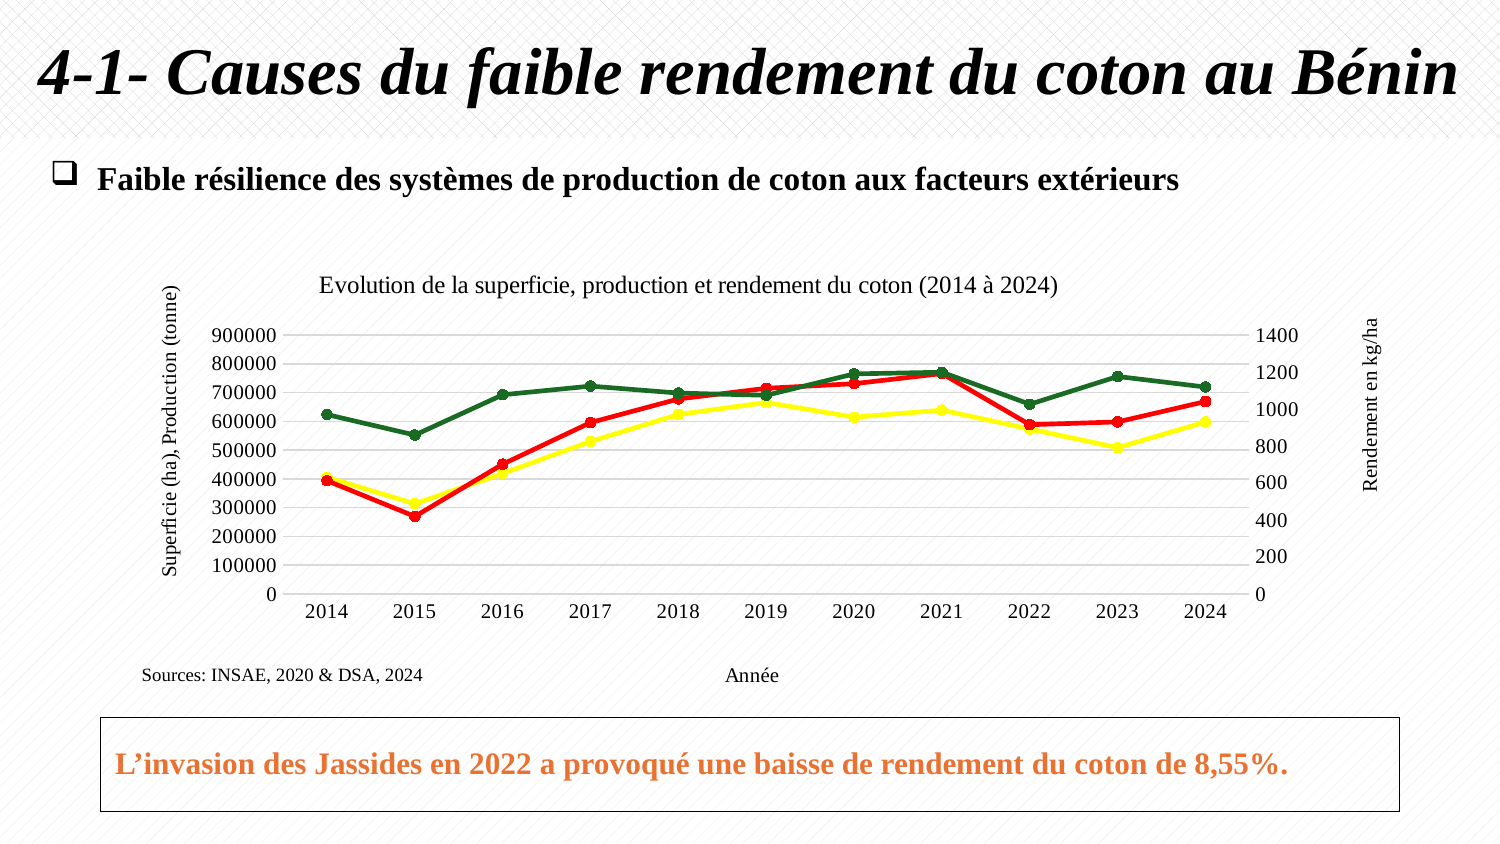

4-1- Causes du faible rendement du coton au Bénin
Faible résilience des systèmes de production de coton aux facteurs extérieurs

### Chart: Evolution de la superficie, production et rendement du coton (2014 à 2024)

| Category | Superficie | Production | Rendement |
|---|---|---|---|
| 2014 | 405400.0 | 393368.0 | 970.0 |
| 2015 | 313535.0 | 269212.0 | 859.0 |
| 2016 | 418943.0 | 451124.0 | 1077.0 |
| 2017 | 530145.0 | 595670.0 | 1124.0 |
| 2018 | 623949.0 | 677654.0 | 1086.0 |
| 2019 | 665703.0 | 714714.0 | 1074.0 |
| 2020 | 614333.6134453783 | 731057.0 | 1190.0 |
| 2021 | 638895.7464553795 | 766036.0 | 1199.0 |
| 2022 | 573206.6276803118 | 588110.0 | 1026.0 |
| 2023 | 508483.8435374149 | 597977.0 | 1176.0 |
| 2024 | 597855.2278820375 | 669000.0 | 1119.0 |
Sources: INSAE, 2020 & DSA, 2024
L’invasion des Jassides en 2022 a provoqué une baisse de rendement du coton de 8,55%.